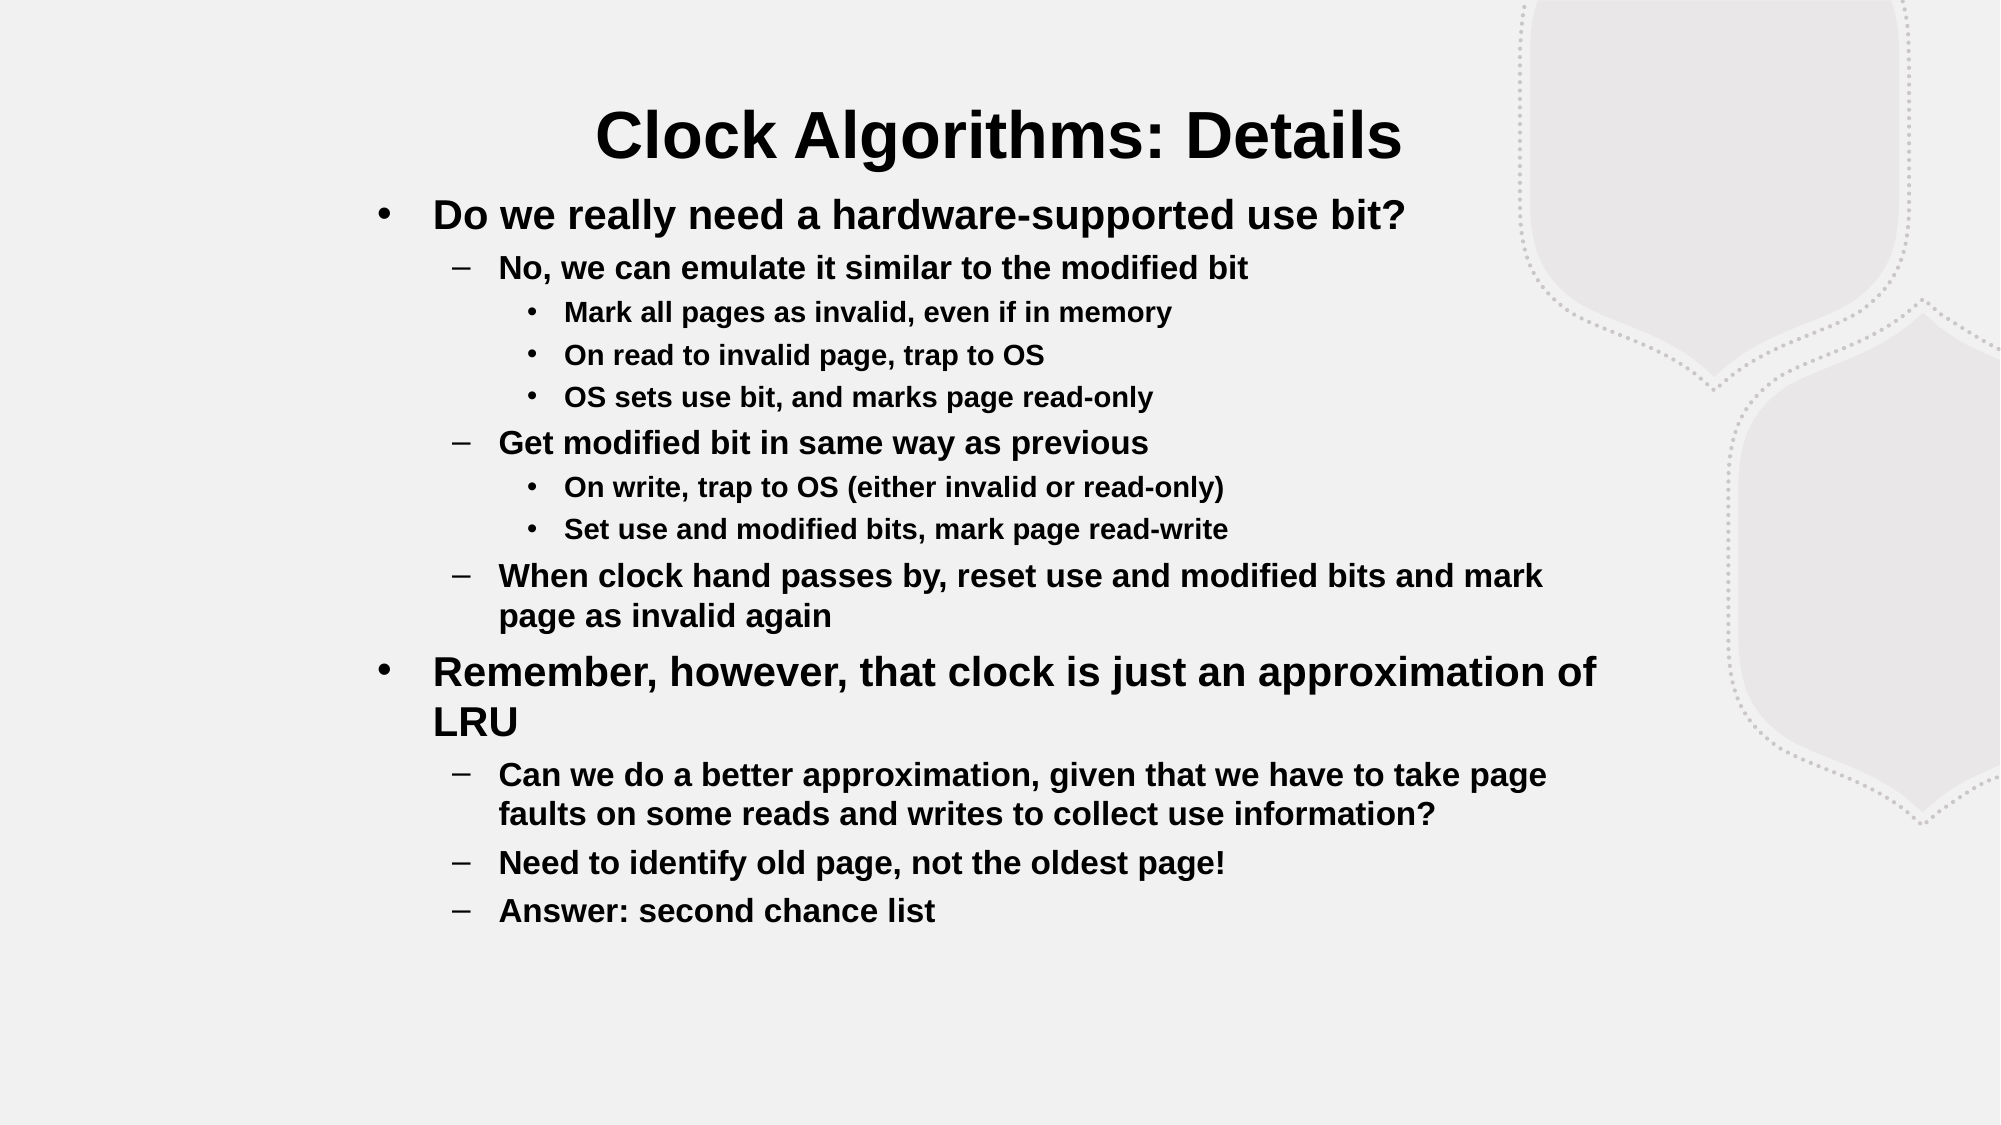

Clock Algorithms: Details
Do we really need a hardware-supported use bit?
No, we can emulate it similar to the modified bit
Mark all pages as invalid, even if in memory
On read to invalid page, trap to OS
OS sets use bit, and marks page read-only
Get modified bit in same way as previous
On write, trap to OS (either invalid or read-only)
Set use and modified bits, mark page read-write
When clock hand passes by, reset use and modified bits and mark page as invalid again
Remember, however, that clock is just an approximation of LRU
Can we do a better approximation, given that we have to take page faults on some reads and writes to collect use information?
Need to identify old page, not the oldest page!
Answer: second chance list